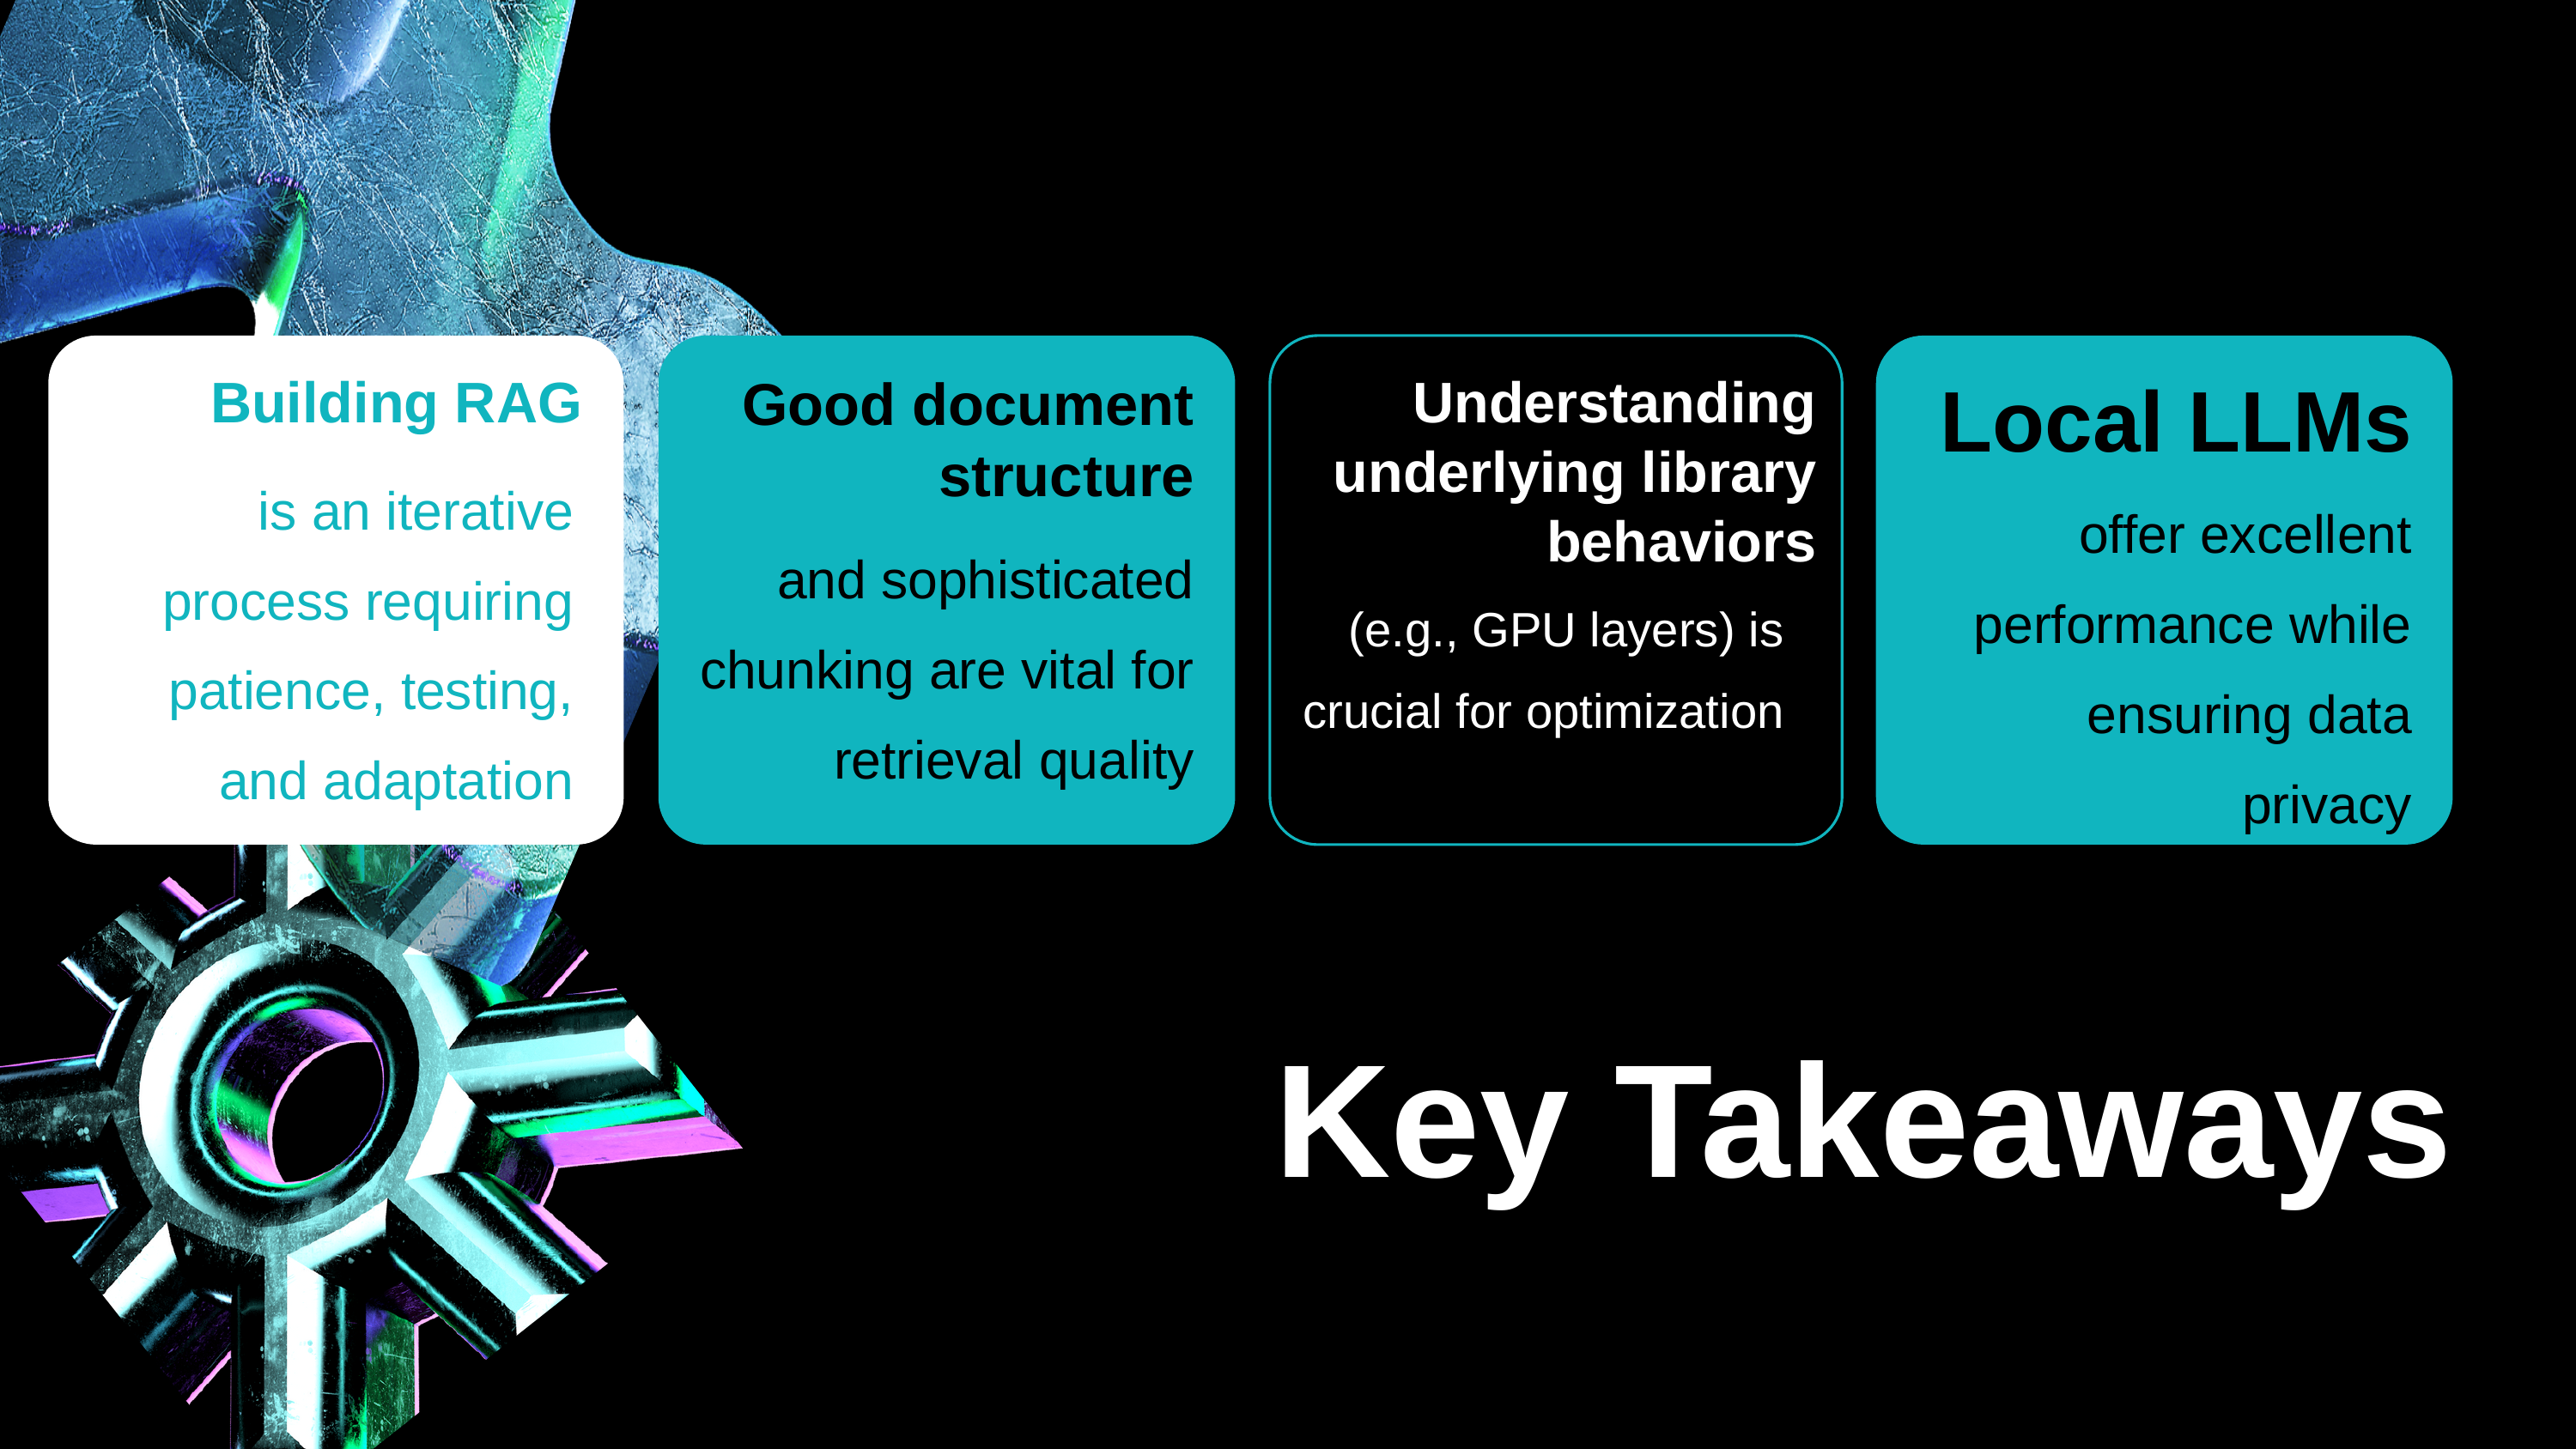

Understanding underlying library behaviors
Building RAG
Good document structure
Local LLMs
is an iterative process requiring patience, testing, and adaptation
offer excellent performance while ensuring data privacy
and sophisticated chunking are vital for retrieval quality
(e.g., GPU layers) is crucial for optimization

Key Takeaways